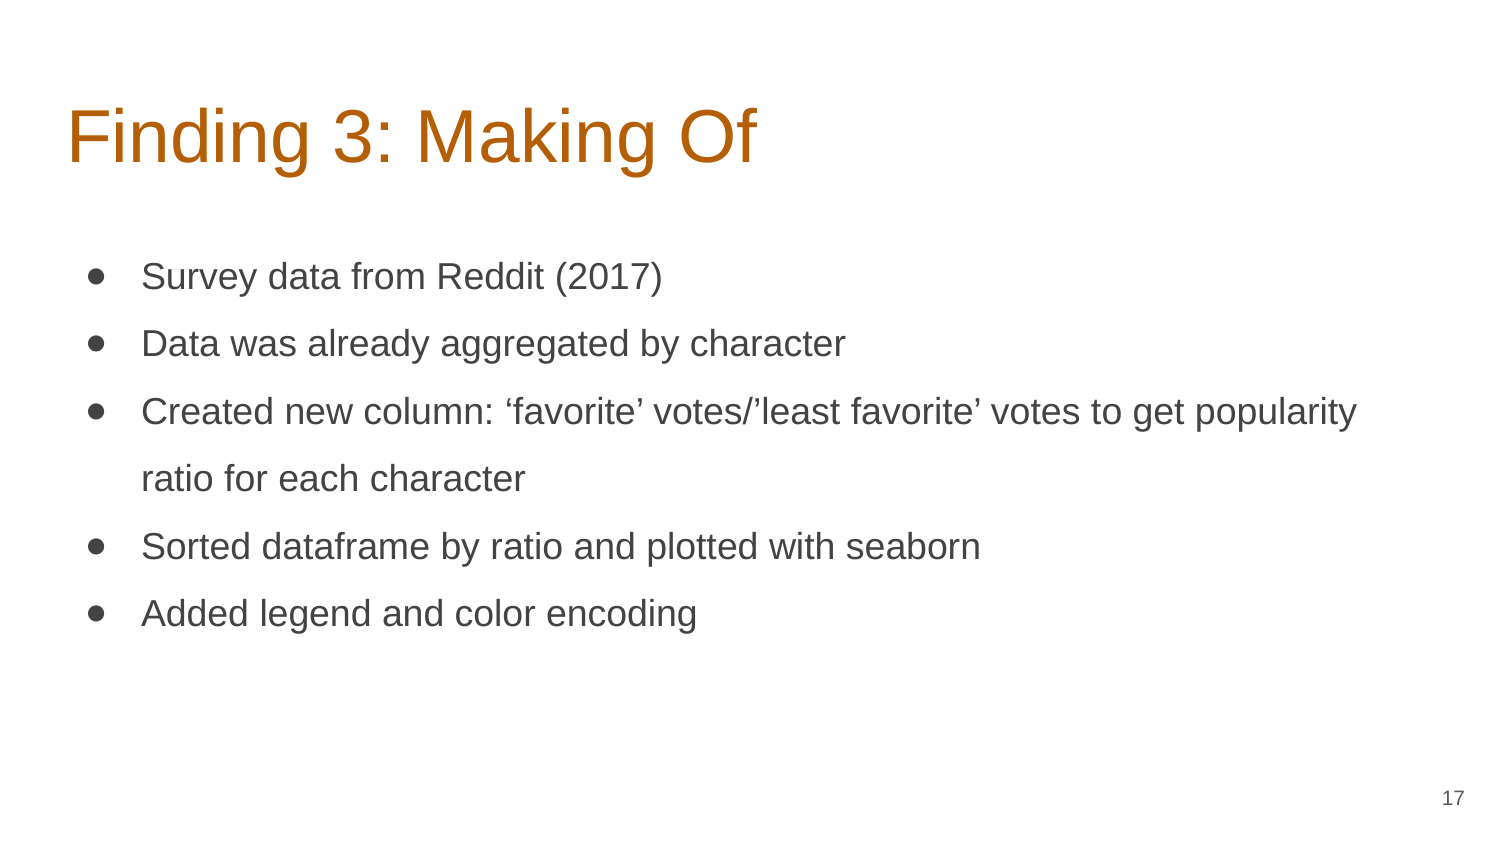

# Finding 3: Making Of
Survey data from Reddit (2017)
Data was already aggregated by character
Created new column: ‘favorite’ votes/’least favorite’ votes to get popularity ratio for each character
Sorted dataframe by ratio and plotted with seaborn
Added legend and color encoding
17